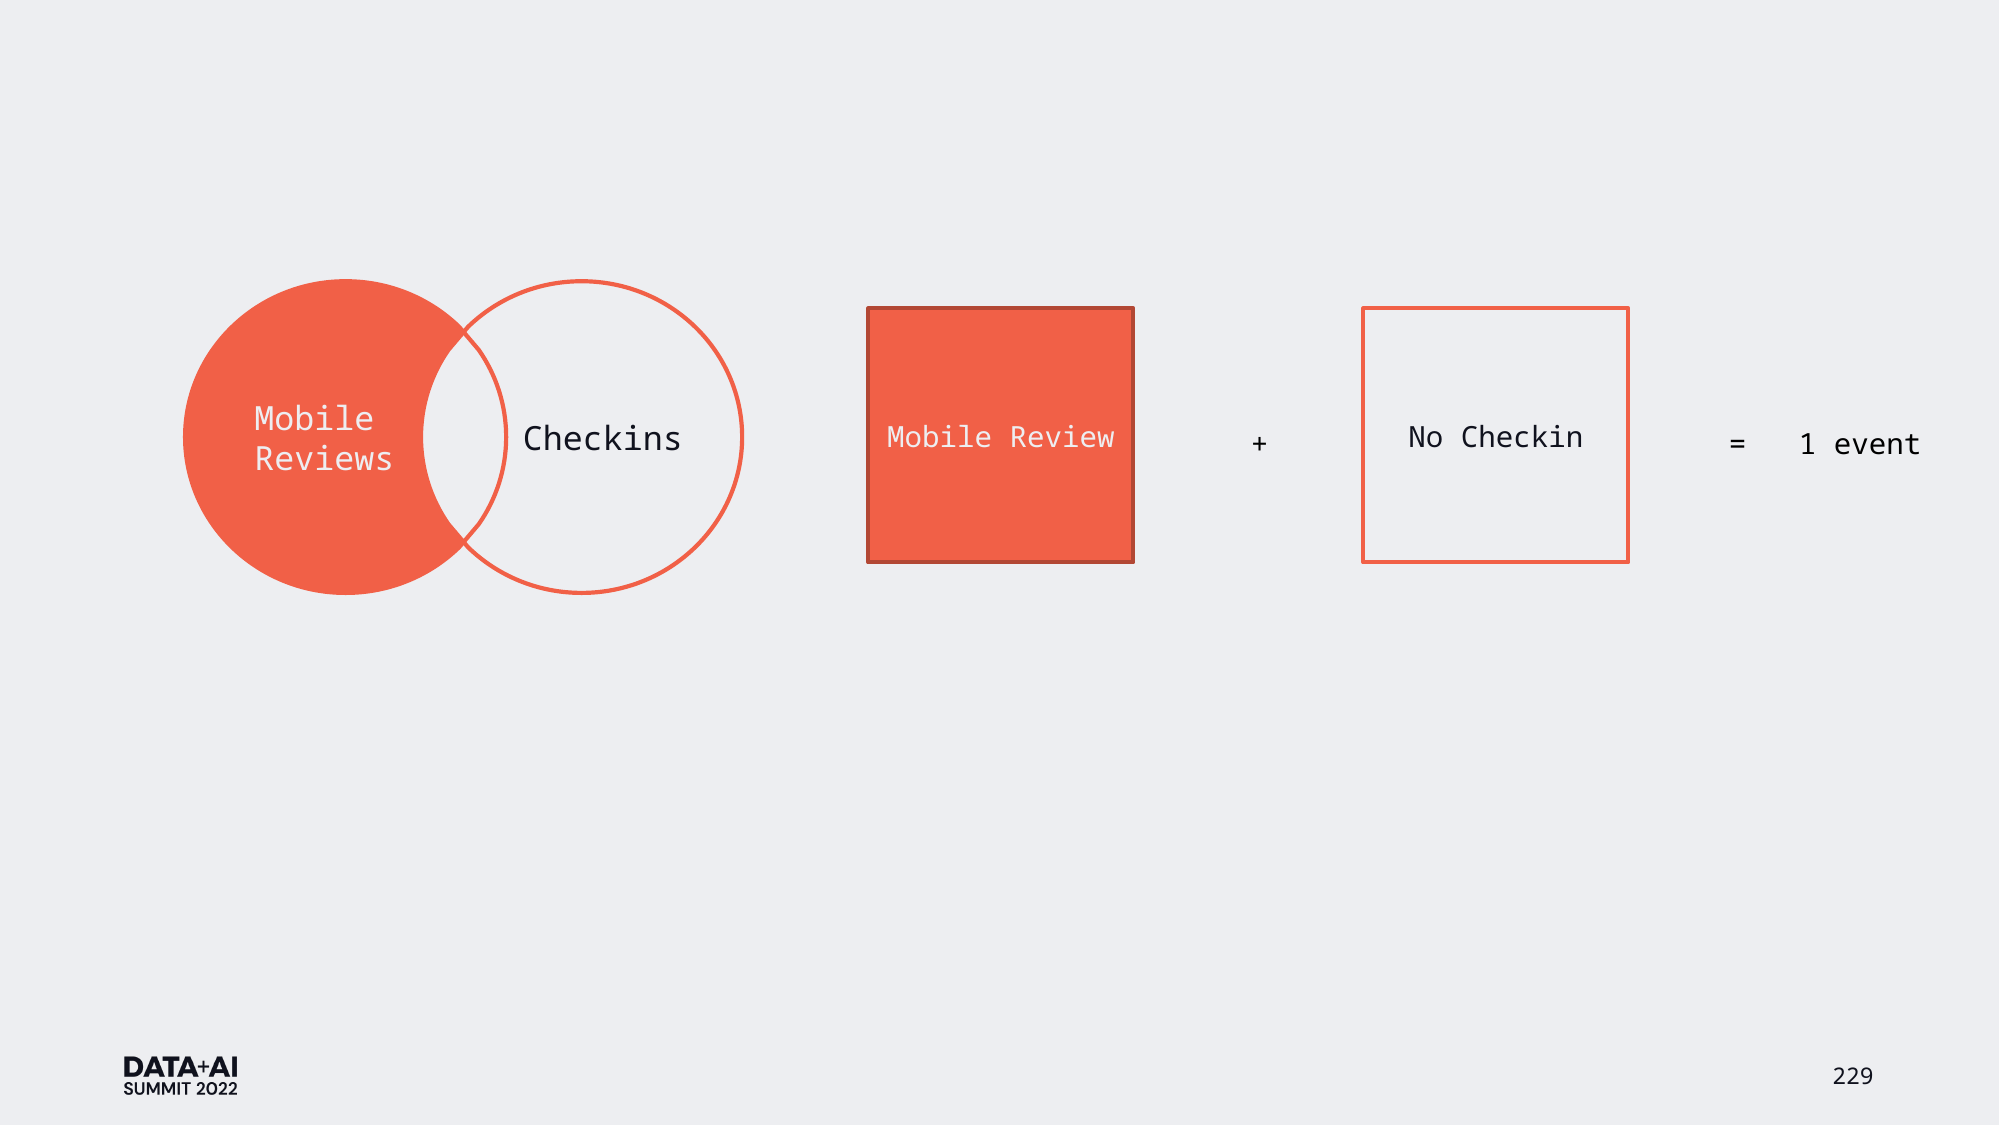

Mobile
Reviews
Checkins
Mobile Review
No Checkin

+
=   1 event
229